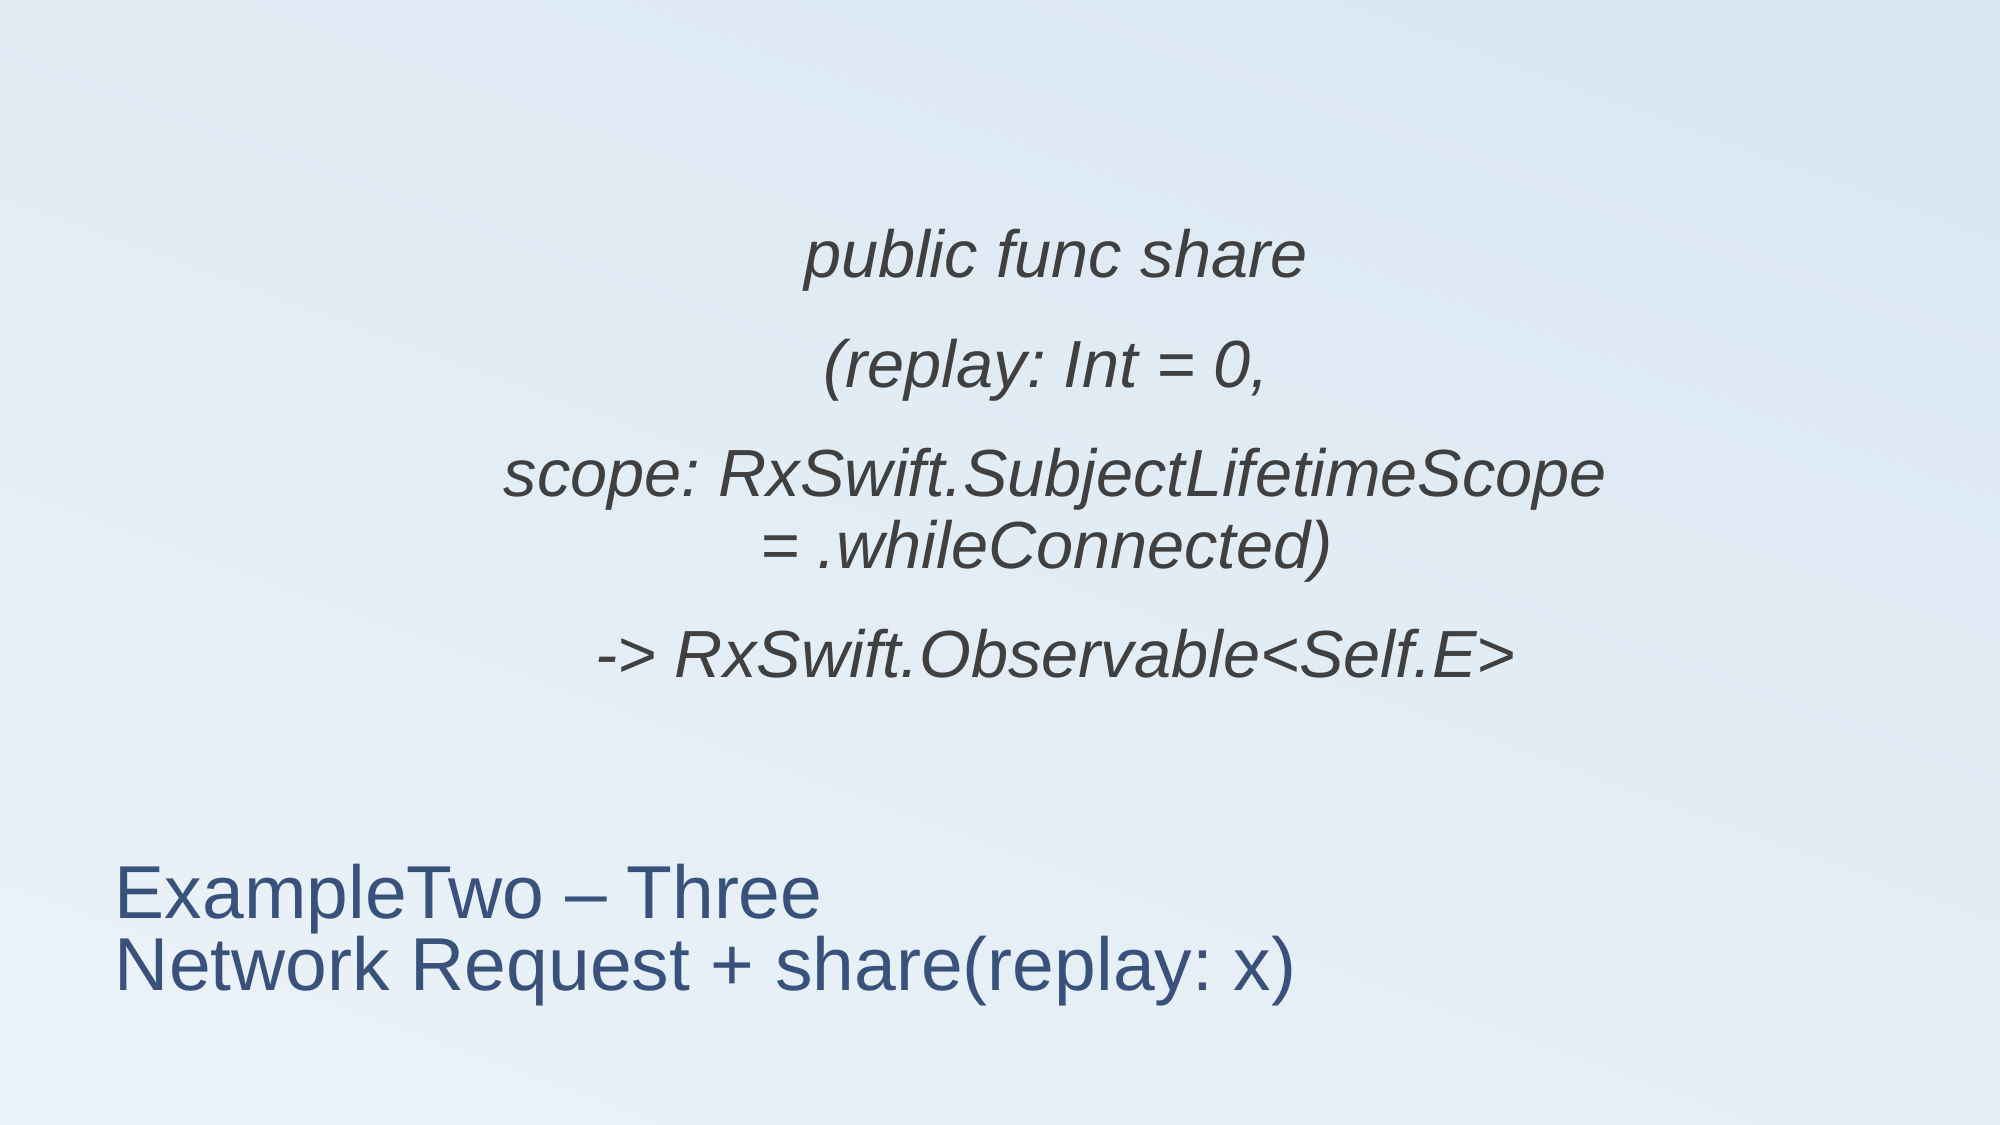

public func share
(replay: Int = 0,
scope: RxSwift.SubjectLifetimeScope = .whileConnected)
-> RxSwift.Observable<Self.E>
# ExampleTwo – Three Network Request + share(replay: x)